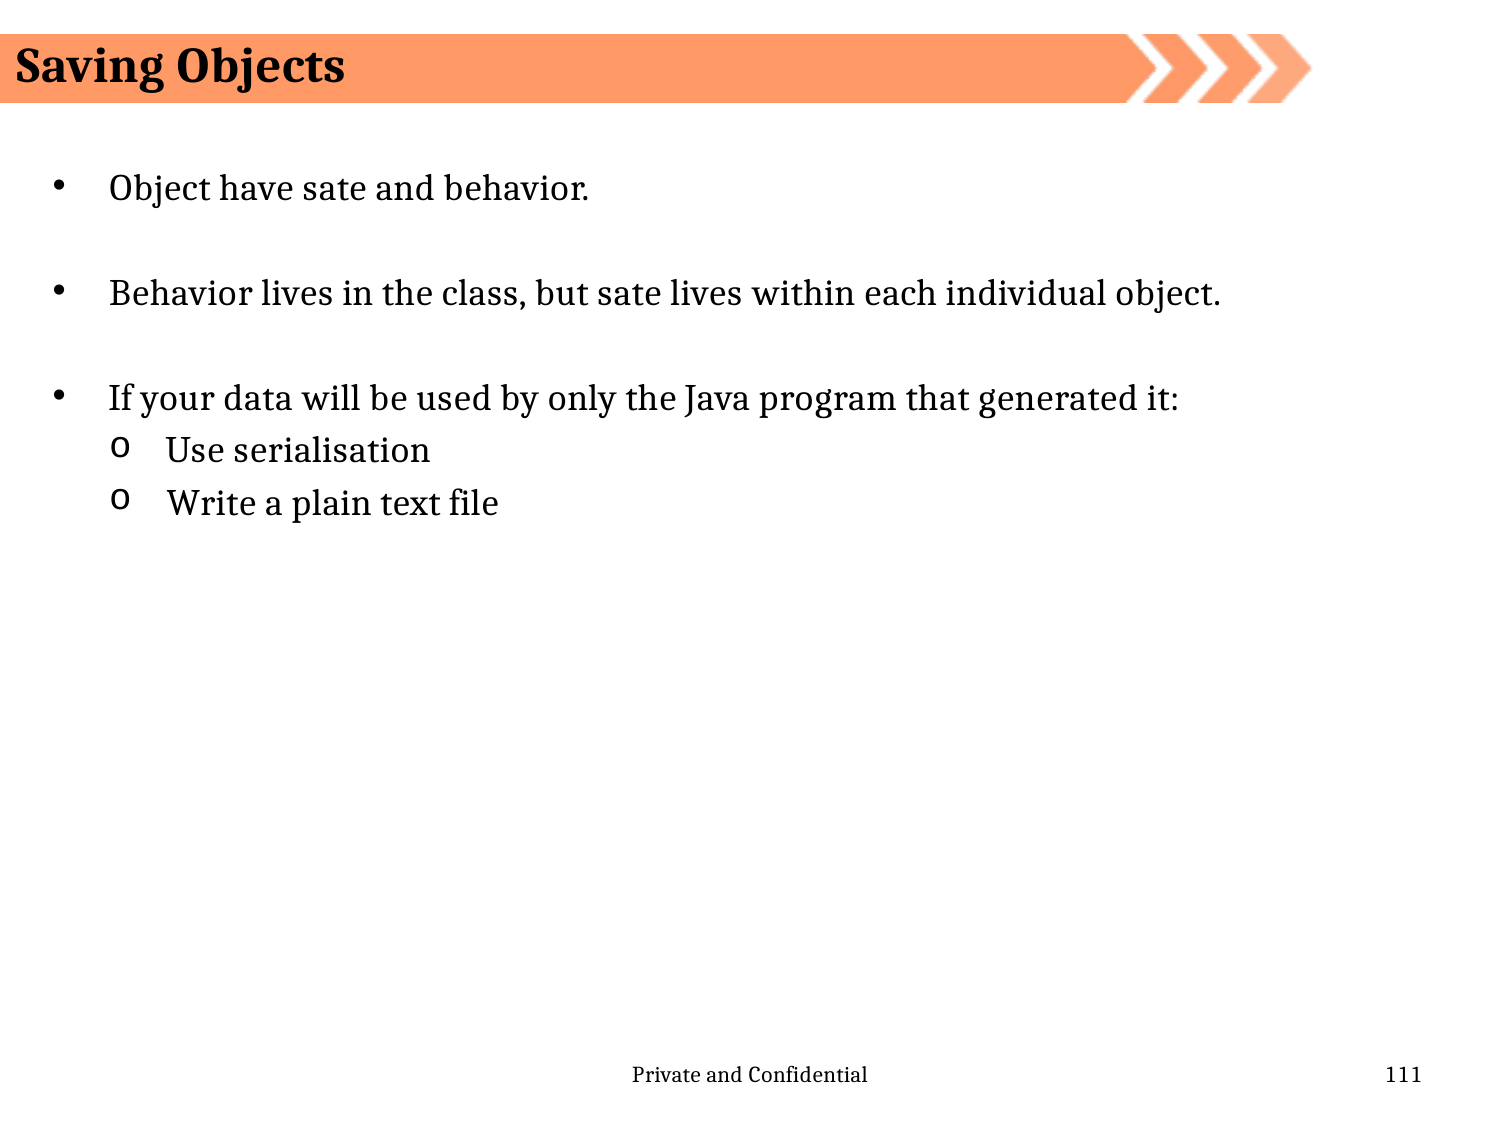

Saving Objects
Object have sate and behavior.

Behavior lives in the class, but sate lives within each individual object.

If your data will be used by only the Java program that generated it:
Use serialisation
Write a plain text file